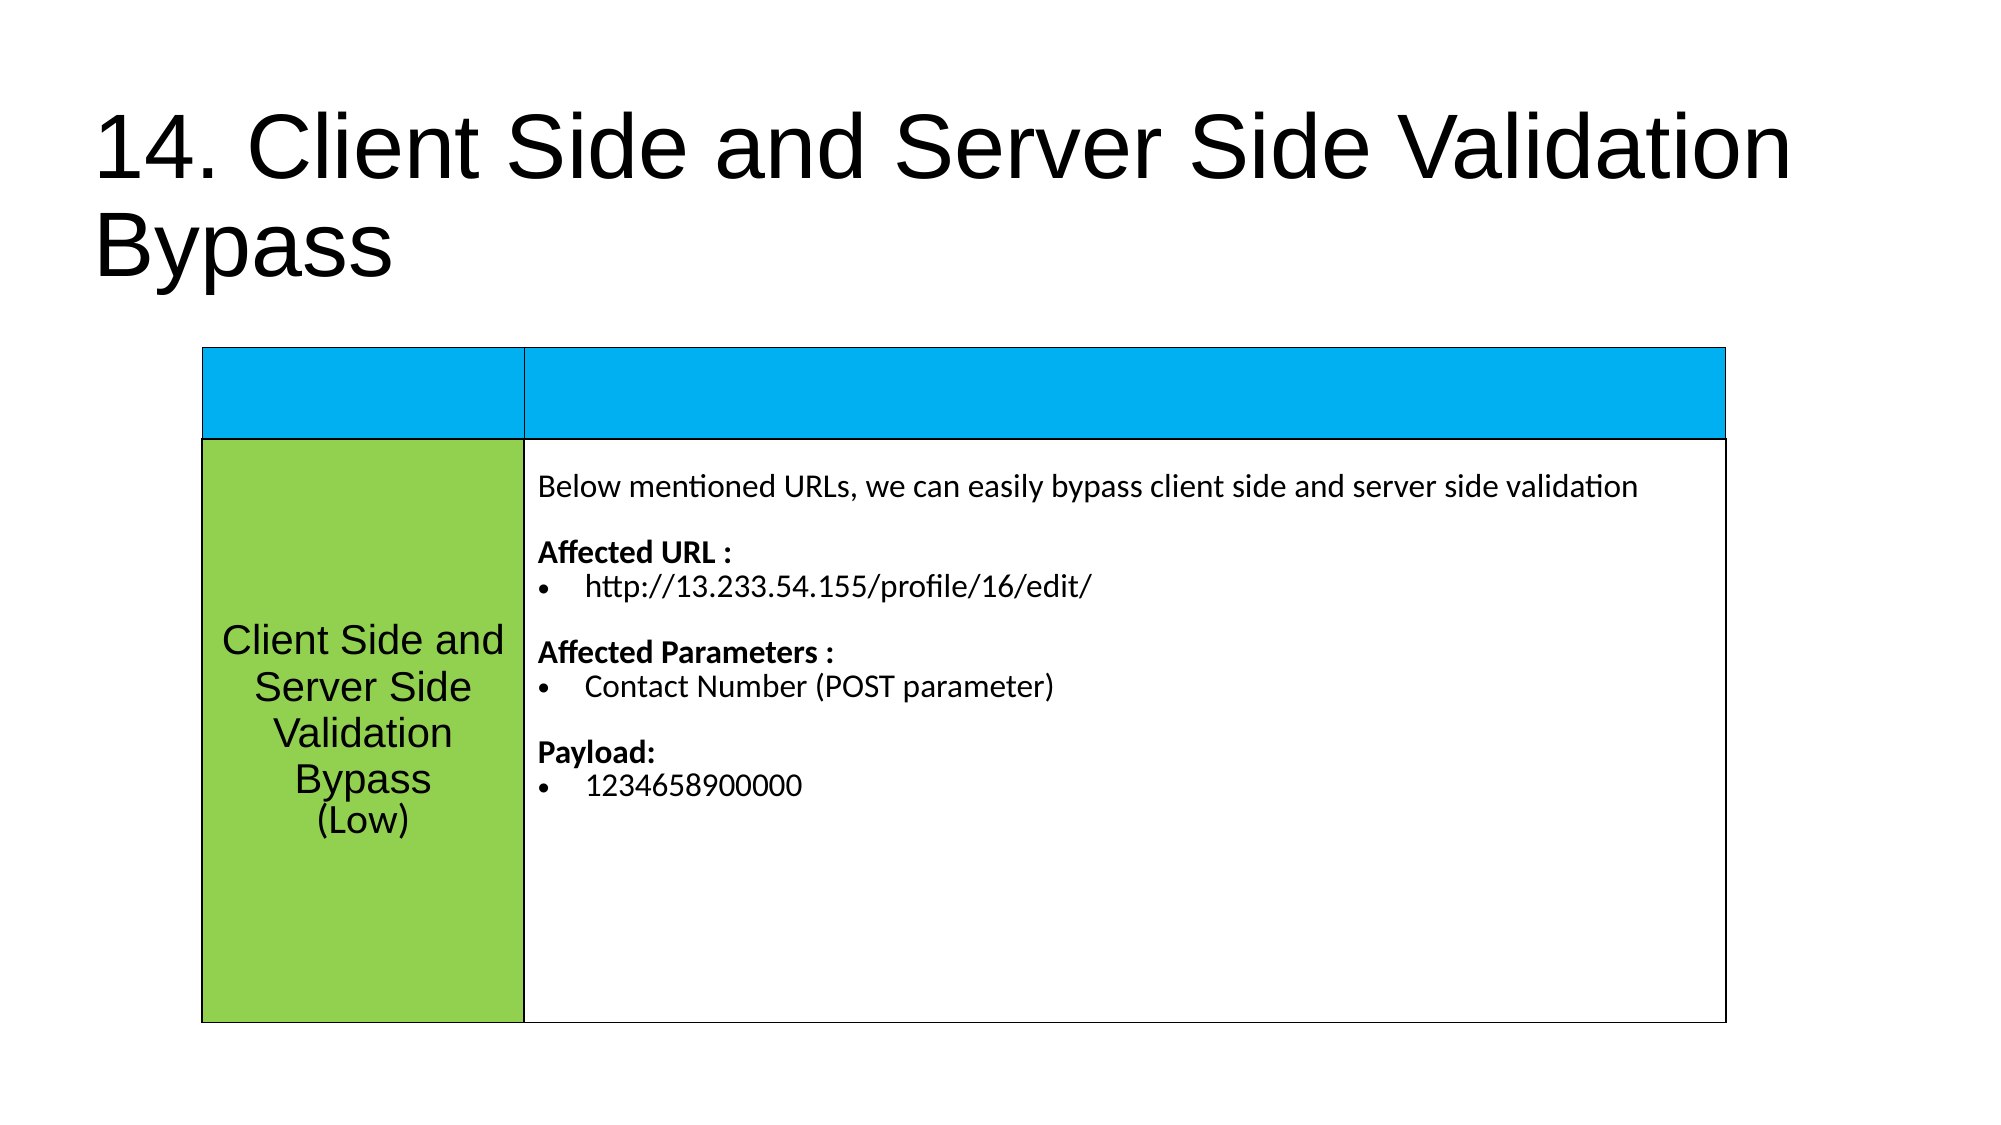

# 14. Client Side and Server Side Validation Bypass
|  |  |
| --- | --- |
| Client Side and Server Side Validation Bypass (Low) | Below mentioned URLs, we can easily bypass client side and server side validation Affected URL : http://13.233.54.155/profile/16/edit/ Affected Parameters : Contact Number (POST parameter) Payload: 1234658900000 |